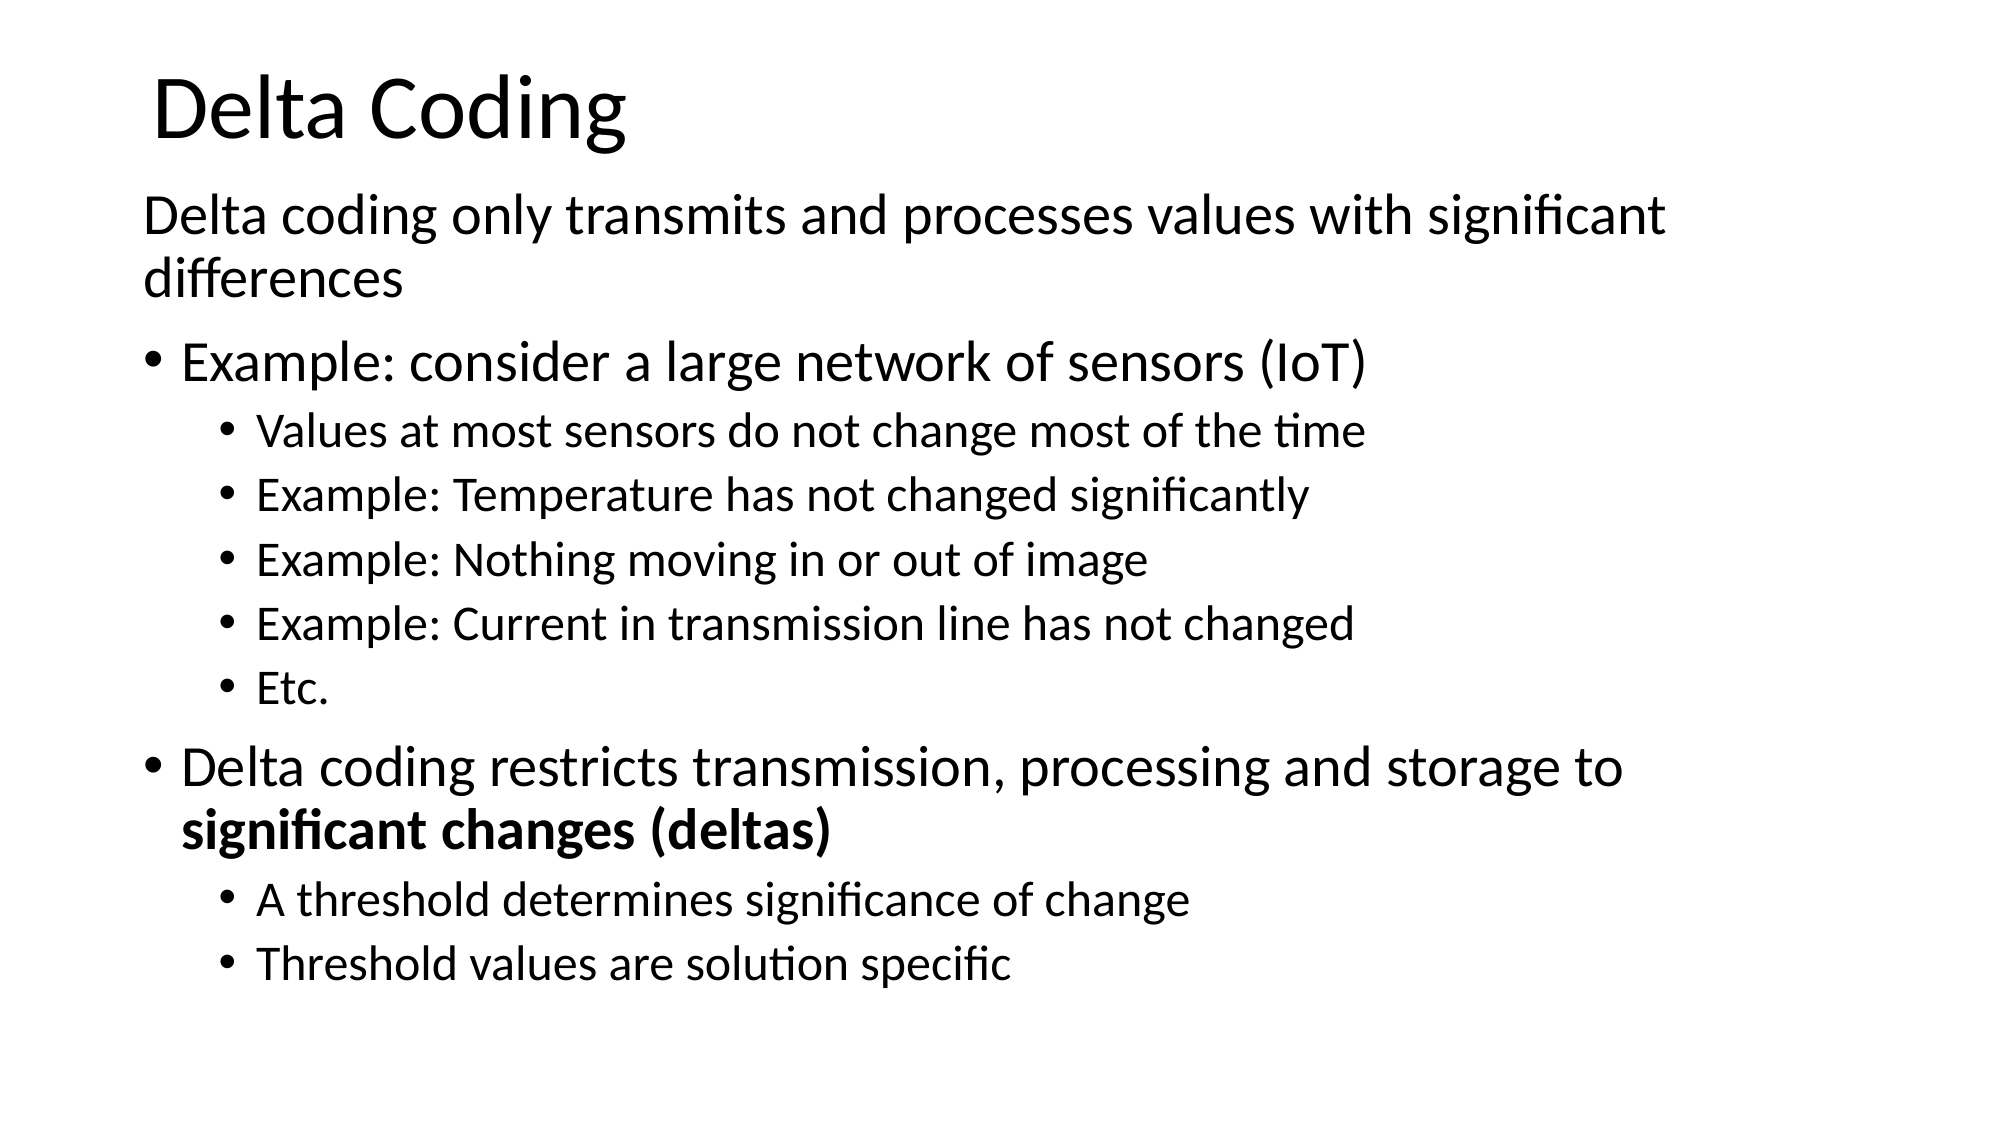

Delta Coding
Delta coding only transmits and processes values with significant differences
Example: consider a large network of sensors (IoT)
Values at most sensors do not change most of the time
Example: Temperature has not changed significantly
Example: Nothing moving in or out of image
Example: Current in transmission line has not changed
Etc.
Delta coding restricts transmission, processing and storage to significant changes (deltas)
A threshold determines significance of change
Threshold values are solution specific